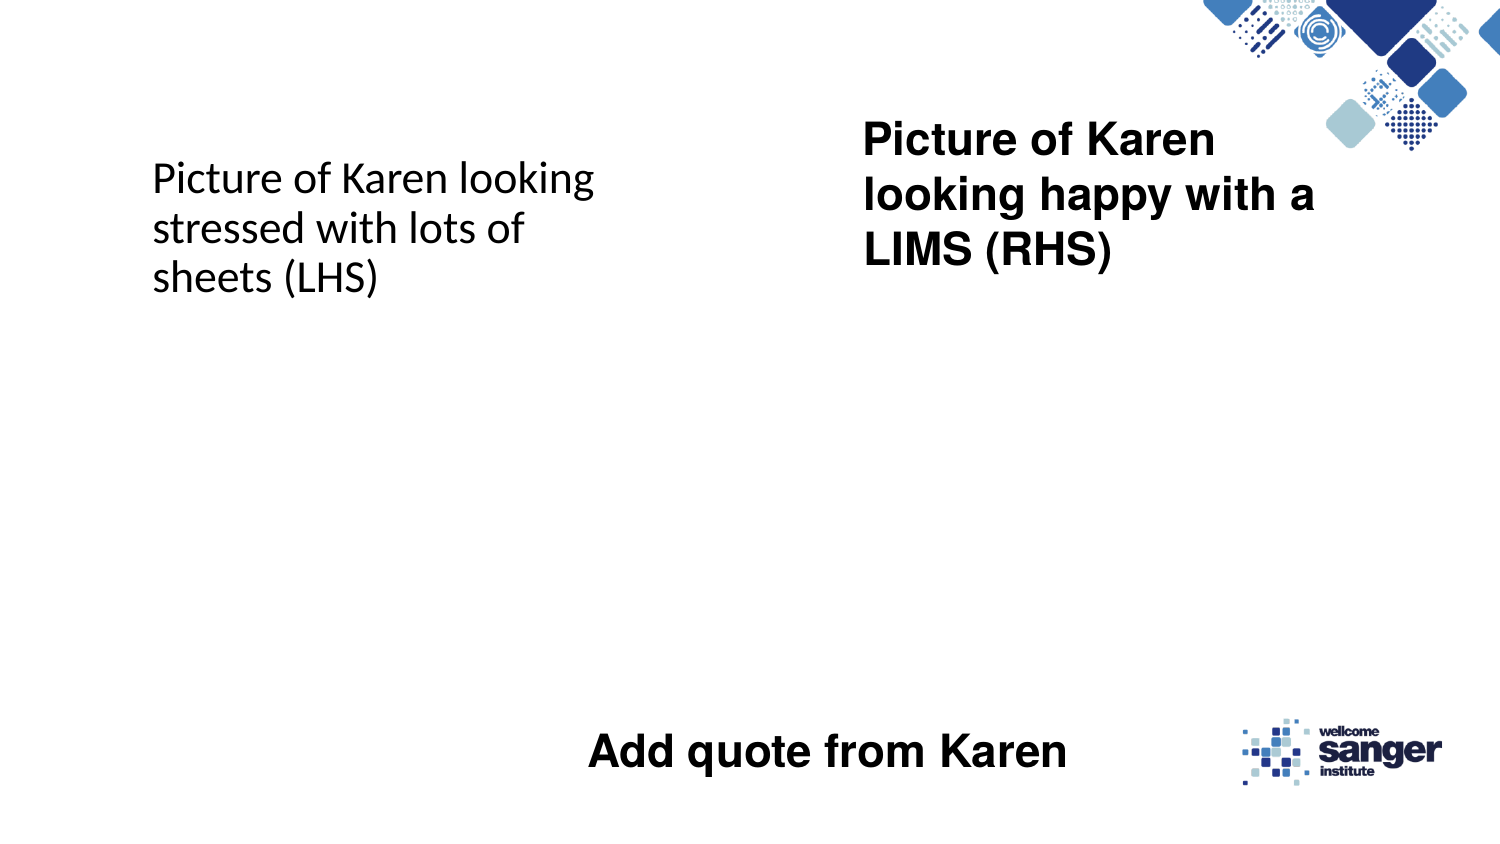

Picture of Karen looking happy with a LIMS (RHS)

Picture of Karen looking stressed with lots of sheets (LHS)

Add quote from Karen